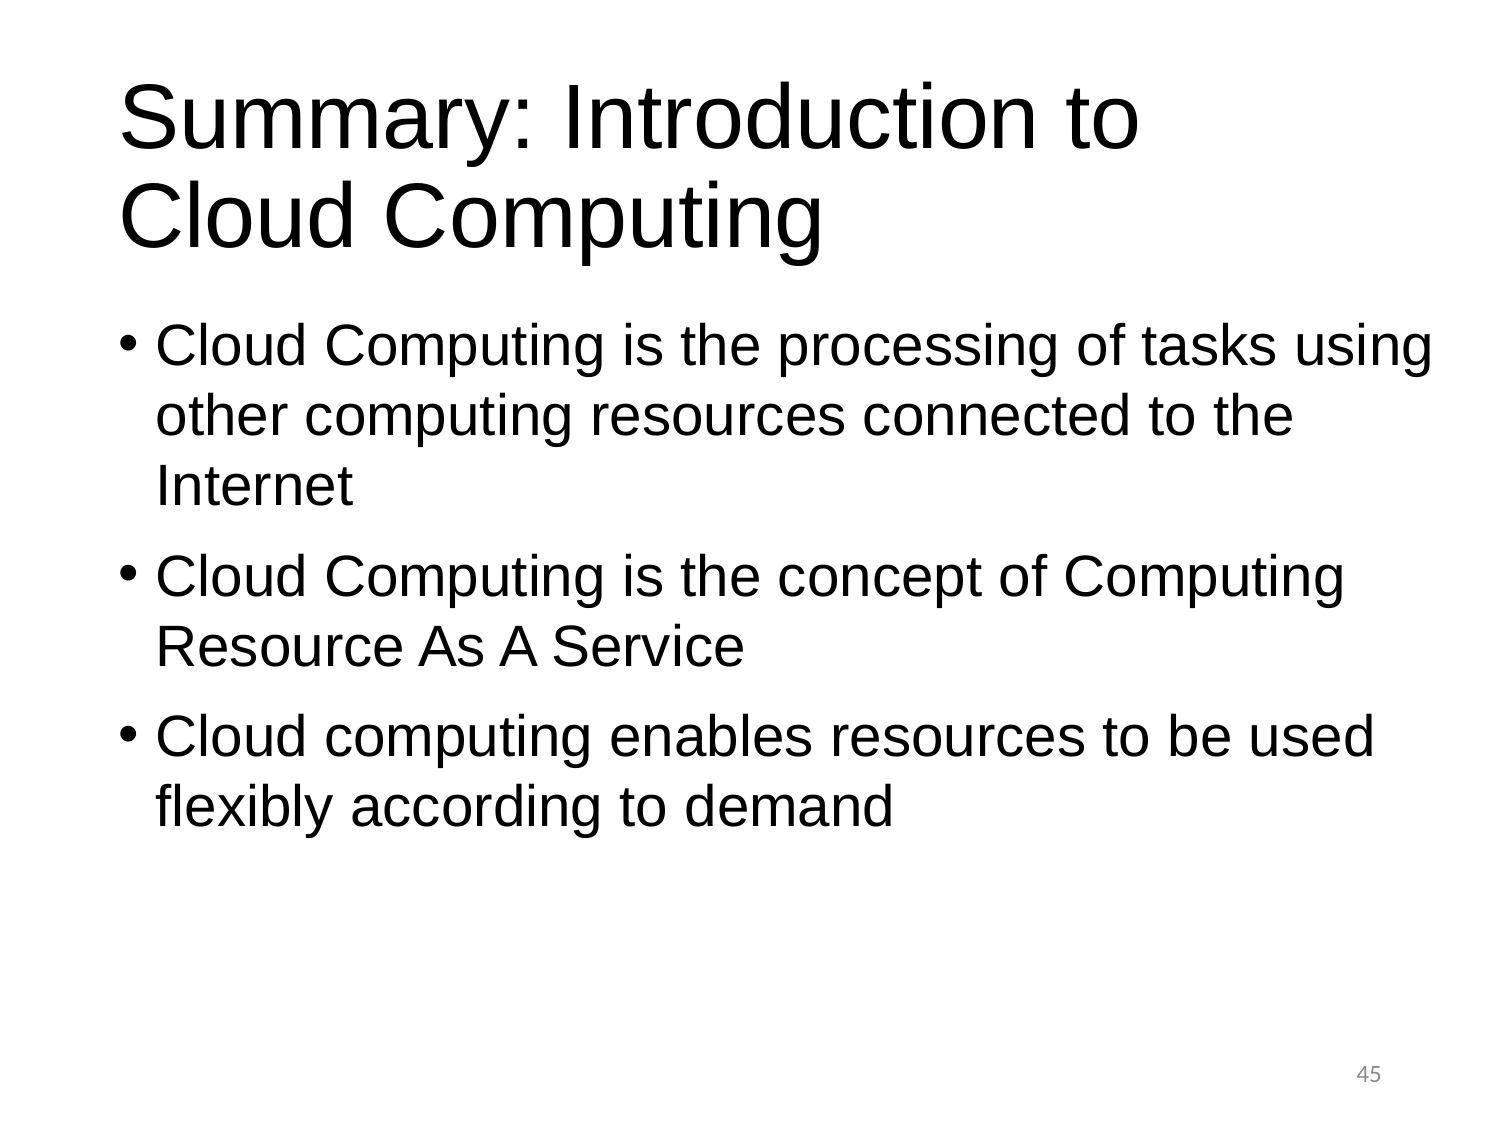

# Summary: Introduction to Cloud Computing
Cloud Computing is the processing of tasks using other computing resources connected to the Internet
Cloud Computing is the concept of Computing Resource As A Service
Cloud computing enables resources to be used flexibly according to demand
45